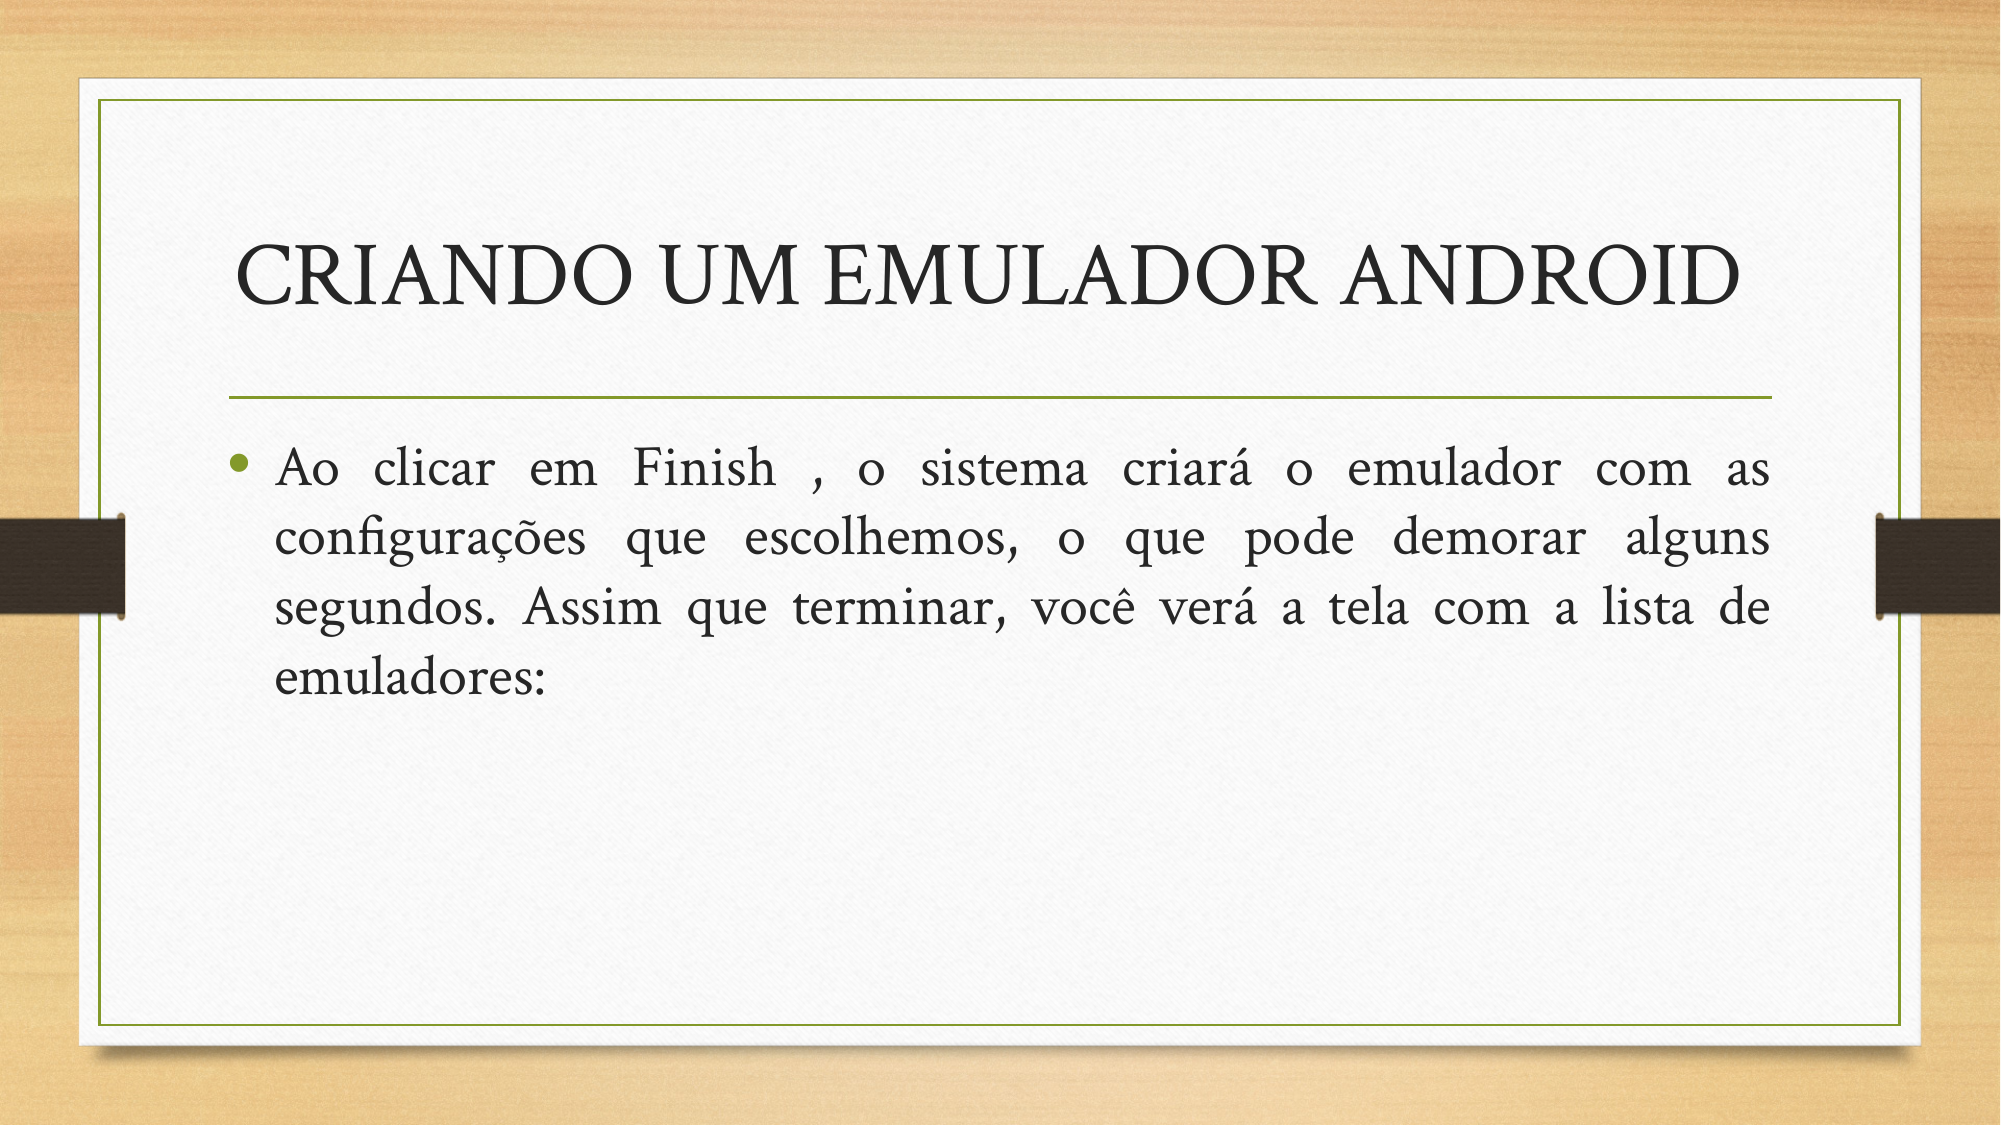

# CRIANDO UM EMULADOR ANDROID
Ao clicar em Finish , o sistema criará o emulador com as configurações que escolhemos, o que pode demorar alguns segundos. Assim que terminar, você verá a tela com a lista de emuladores: